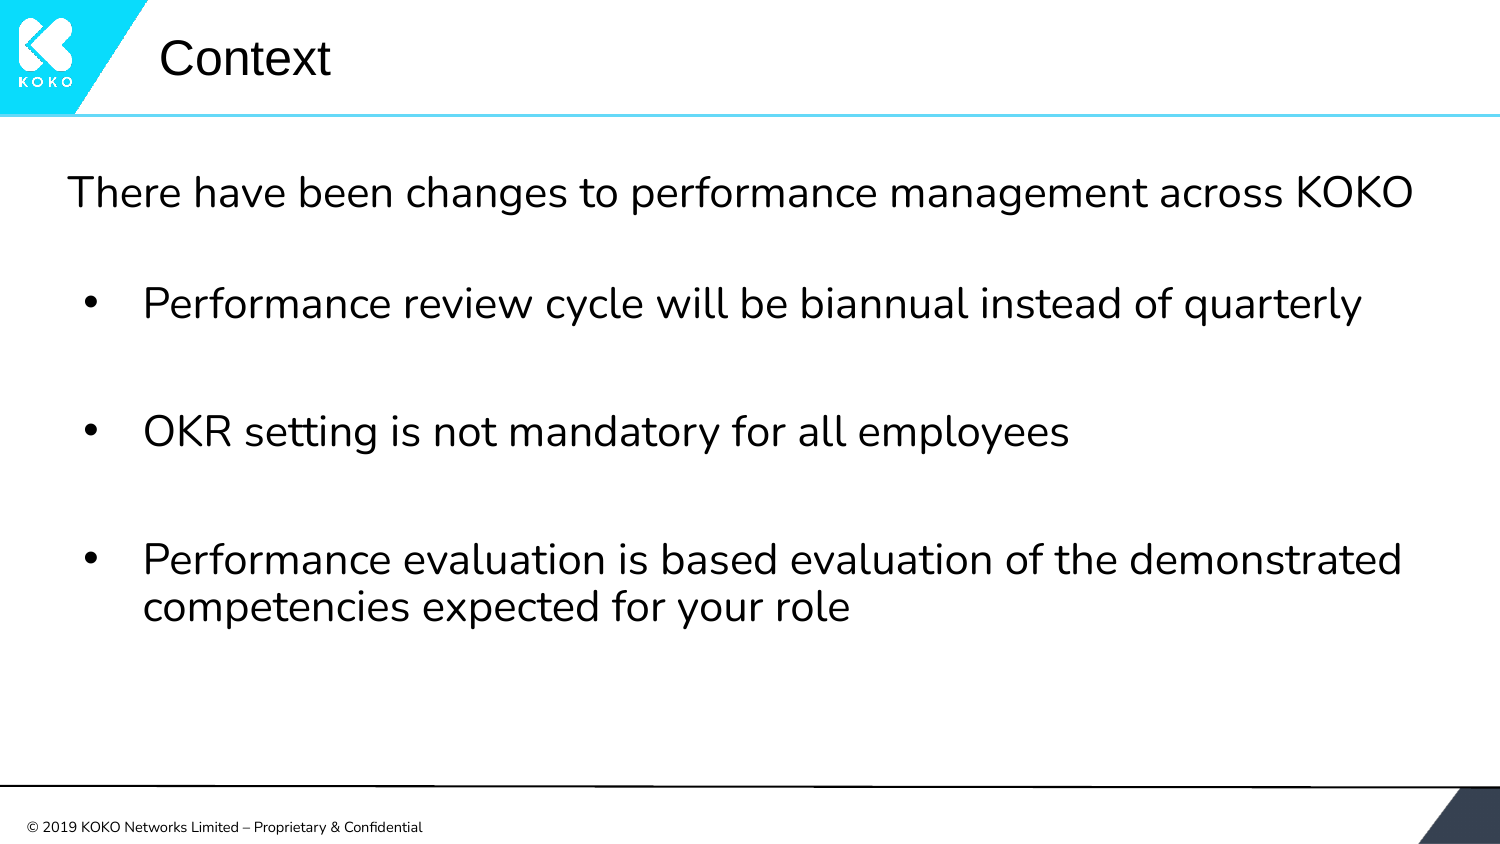

# Context
There have been changes to performance management across KOKO

Performance review cycle will be biannual instead of quarterly

OKR setting is not mandatory for all employees

Performance evaluation is based evaluation of the demonstrated competencies expected for your role